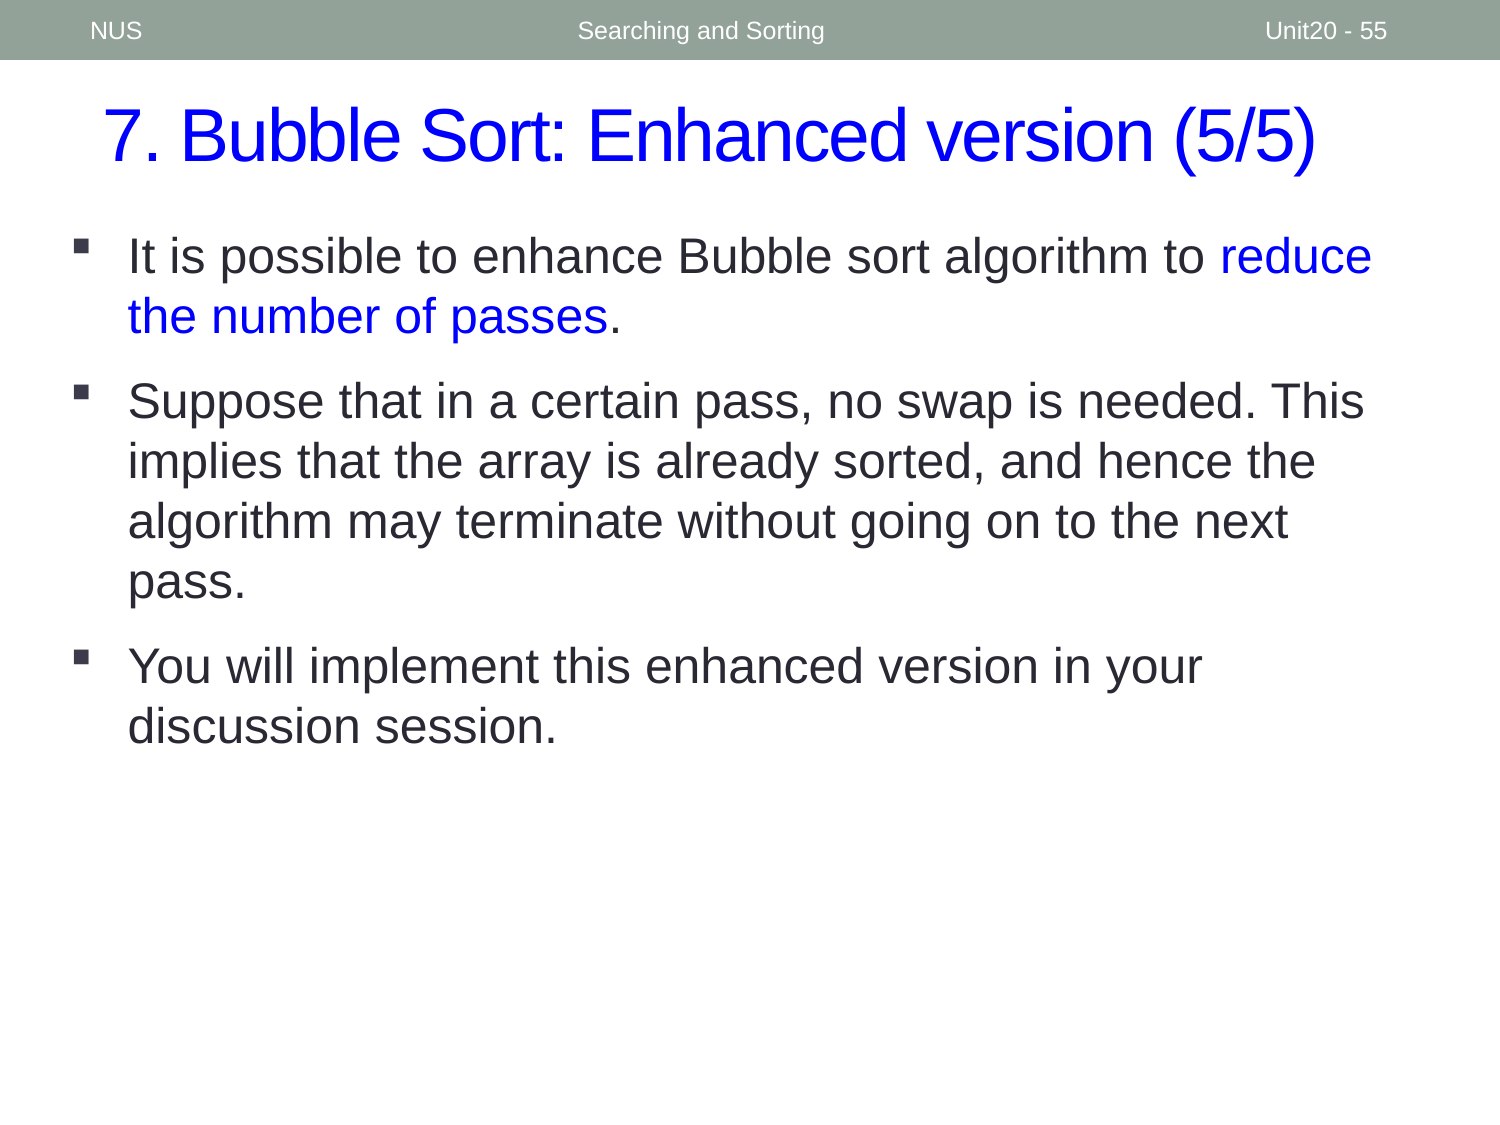

NUS
Searching and Sorting
Unit20 - 55
# 7. Bubble Sort: Enhanced version (5/5)
It is possible to enhance Bubble sort algorithm to reduce the number of passes.
Suppose that in a certain pass, no swap is needed. This implies that the array is already sorted, and hence the algorithm may terminate without going on to the next pass.
You will implement this enhanced version in your discussion session.